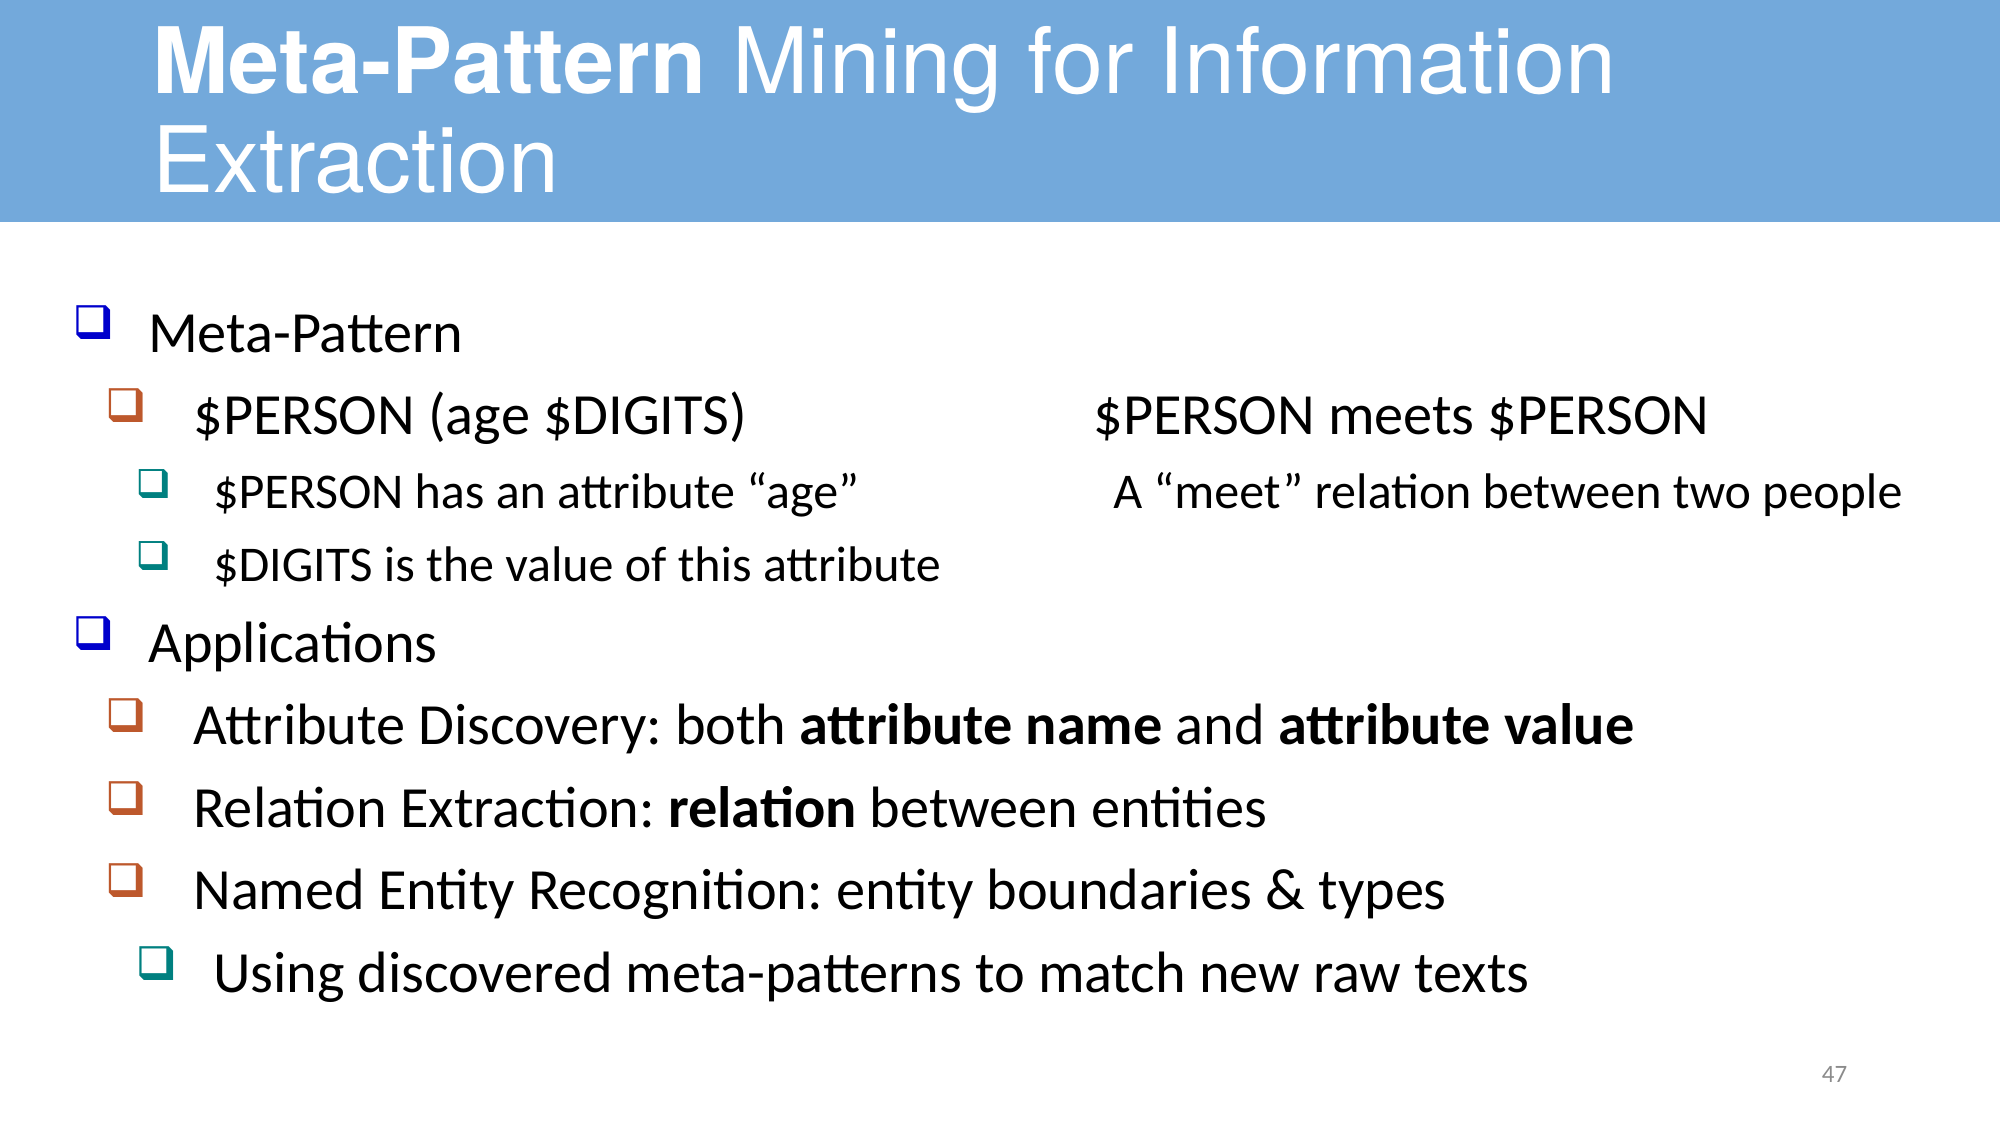

# Meta-Pattern Mining for Information Extraction
Meta-Pattern
$PERSON (age $DIGITS)			$PERSON meets $PERSON
$PERSON has an attribute “age”		A “meet” relation between two people
$DIGITS is the value of this attribute
Applications
Attribute Discovery: both attribute name and attribute value
Relation Extraction: relation between entities
Named Entity Recognition: entity boundaries & types
Using discovered meta-patterns to match new raw texts
47